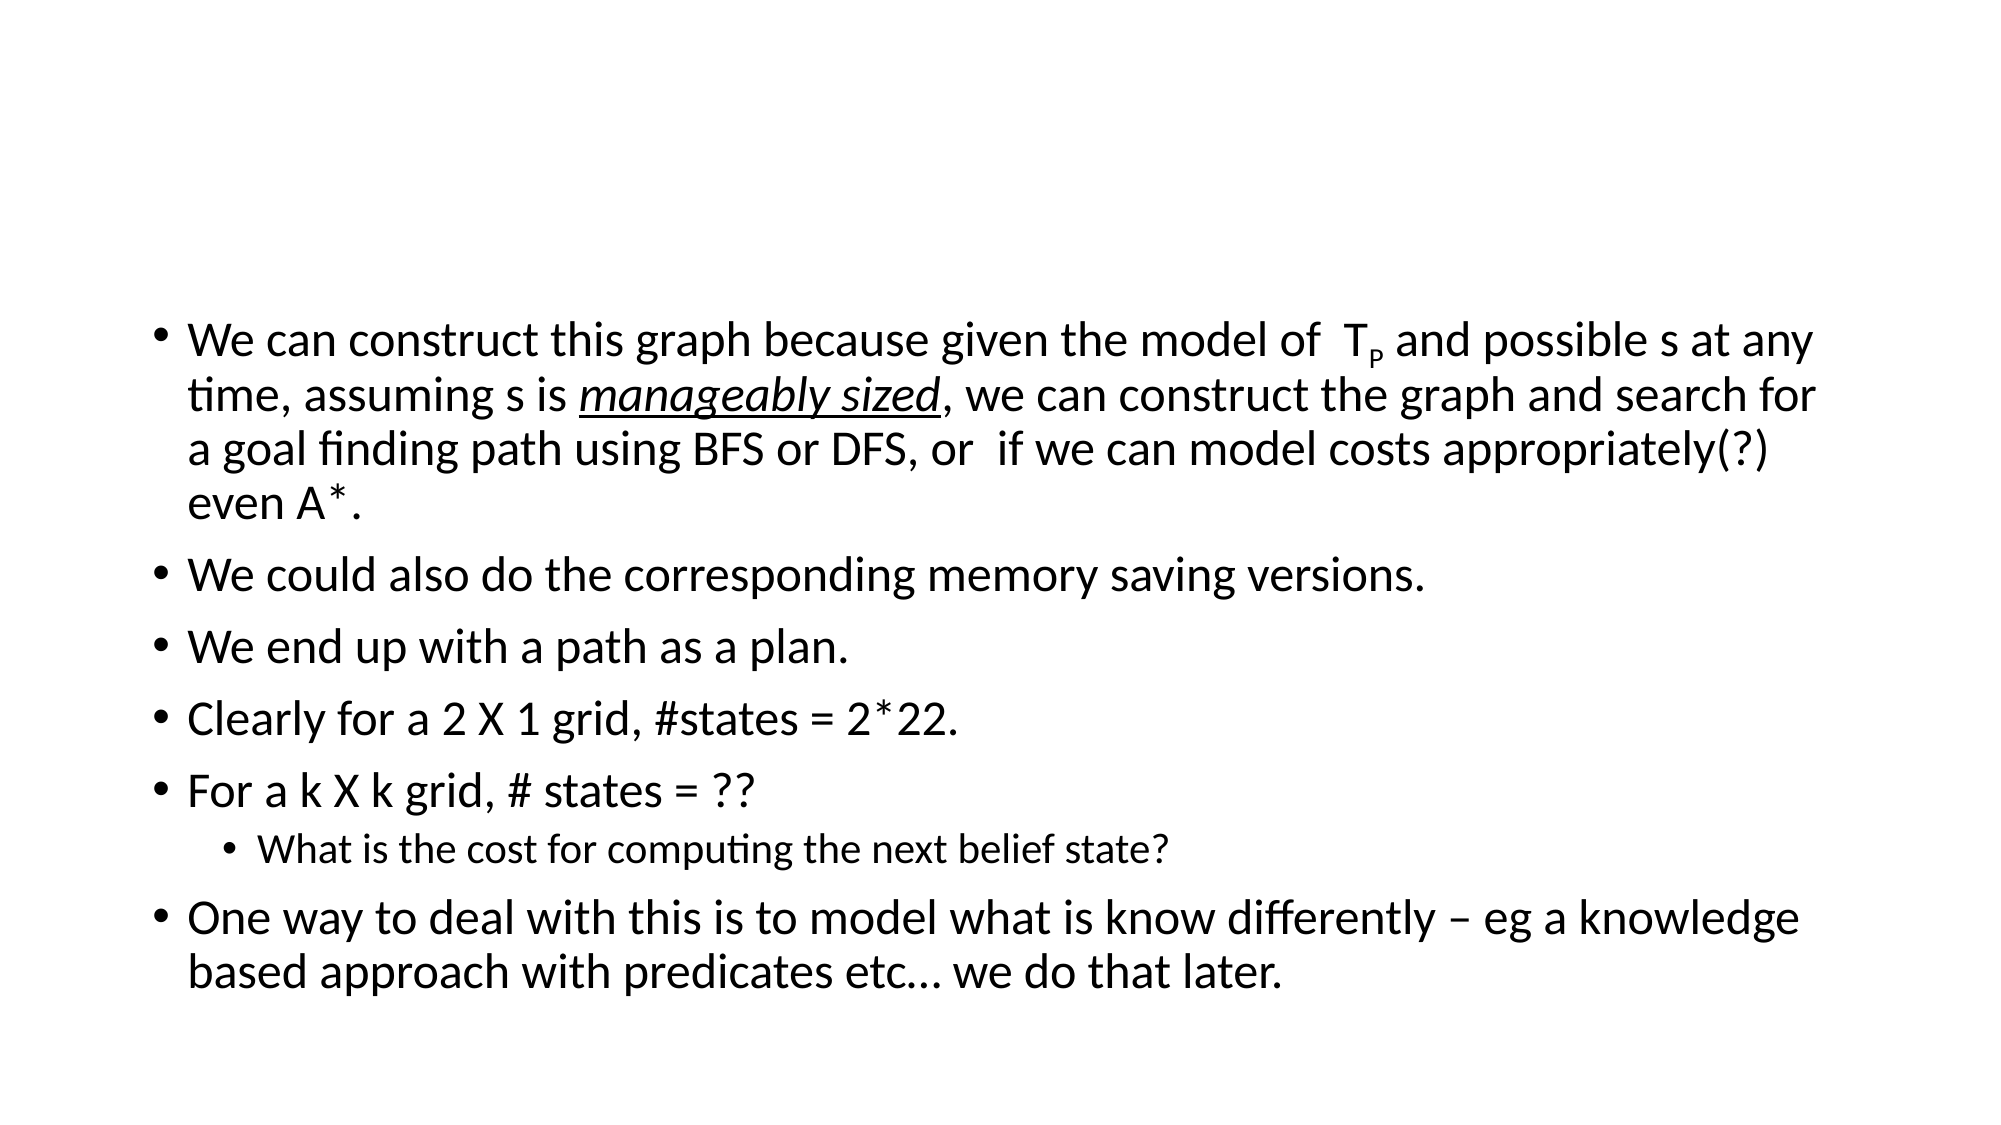

#
We can construct this graph because given the model of  TP and possible s at any time, assuming s is manageably sized, we can construct the graph and search for a goal finding path using BFS or DFS, or  if we can model costs appropriately(?) even A*.
We could also do the corresponding memory saving versions.
We end up with a path as a plan.
Clearly for a 2 X 1 grid, #states = 2*22.
For a k X k grid, # states = ??
What is the cost for computing the next belief state?
One way to deal with this is to model what is know differently – eg a knowledge based approach with predicates etc… we do that later.